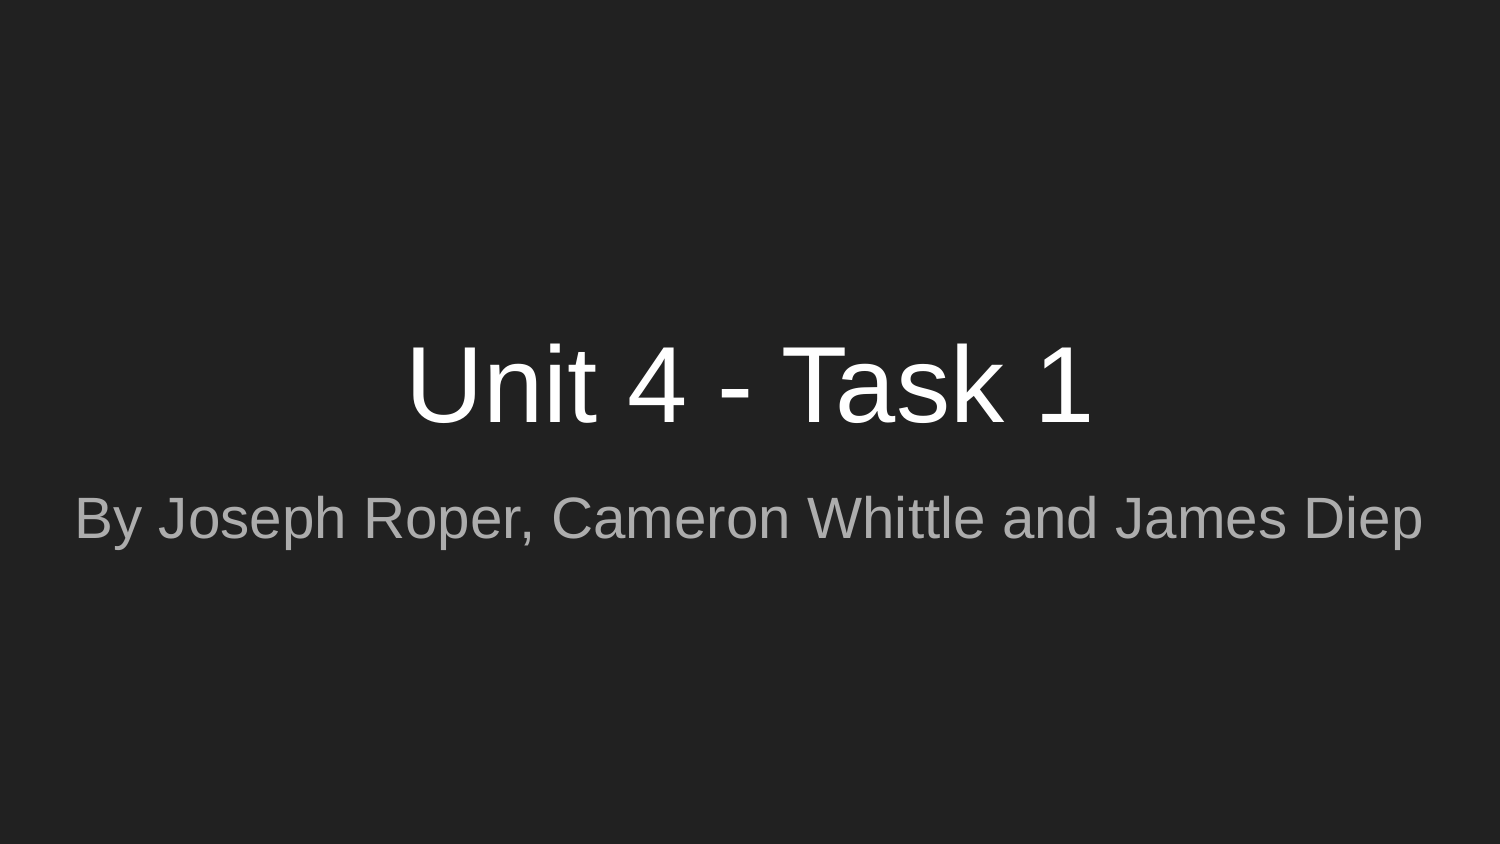

# Unit 4 - Task 1
By Joseph Roper, Cameron Whittle and James Diep